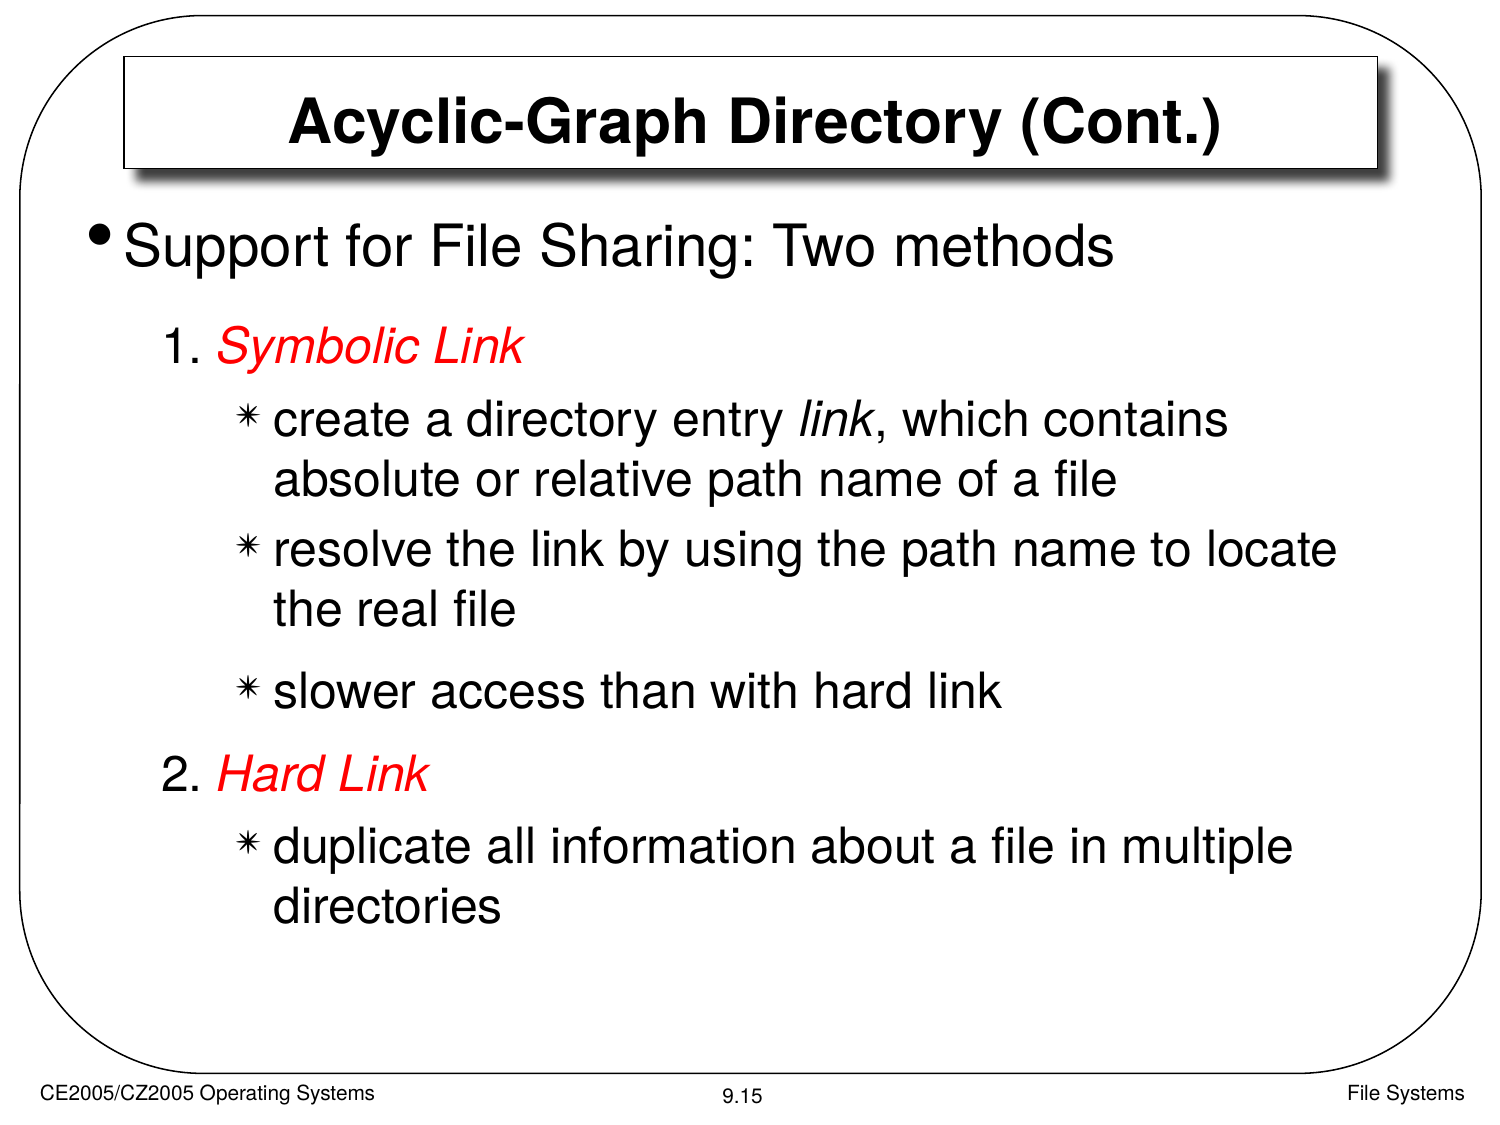

# Acyclic-Graph Directory (Cont.)
Support for File Sharing: Two methods
1. Symbolic Link
create a directory entry link, which contains absolute or relative path name of a file
resolve the link by using the path name to locate the real file
slower access than with hard link
2. Hard Link
duplicate all information about a file in multiple directories